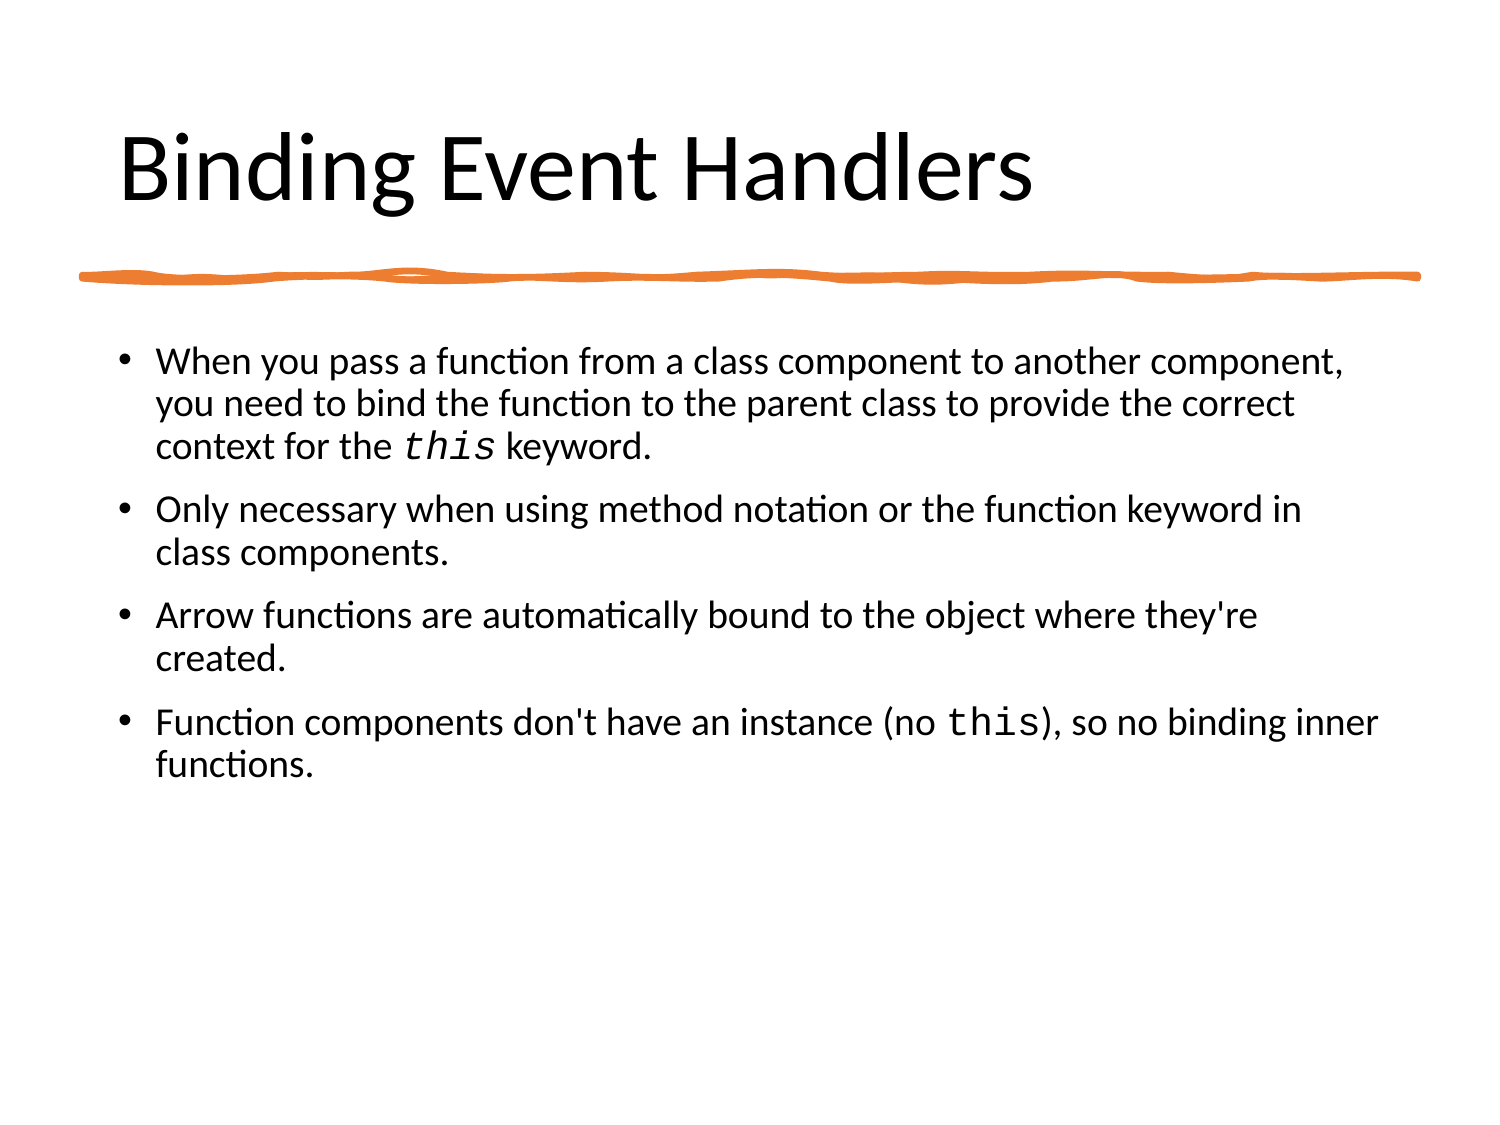

# Binding Event Handlers
When you pass a function from a class component to another component, you need to bind the function to the parent class to provide the correct context for the this keyword.
Only necessary when using method notation or the function keyword in class components.
Arrow functions are automatically bound to the object where they're created.
Function components don't have an instance (no this), so no binding inner functions.